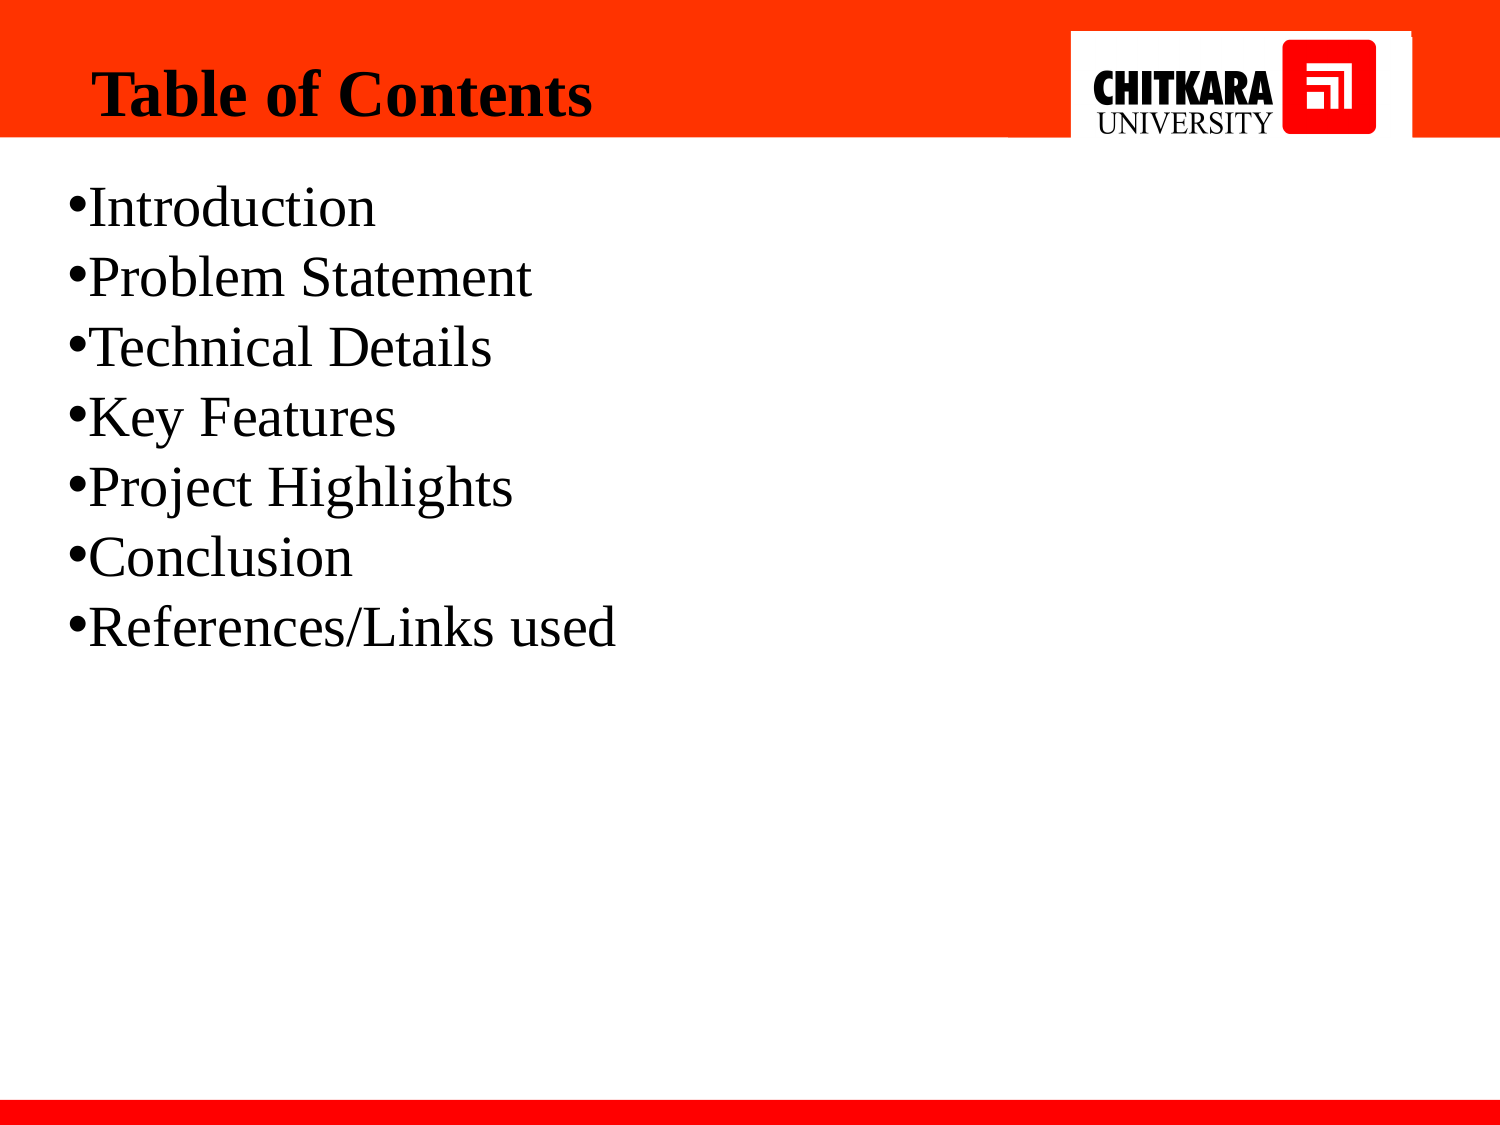

Table of Contents
Introduction
Problem Statement
Technical Details
Key Features
Project Highlights
Conclusion
References/Links used